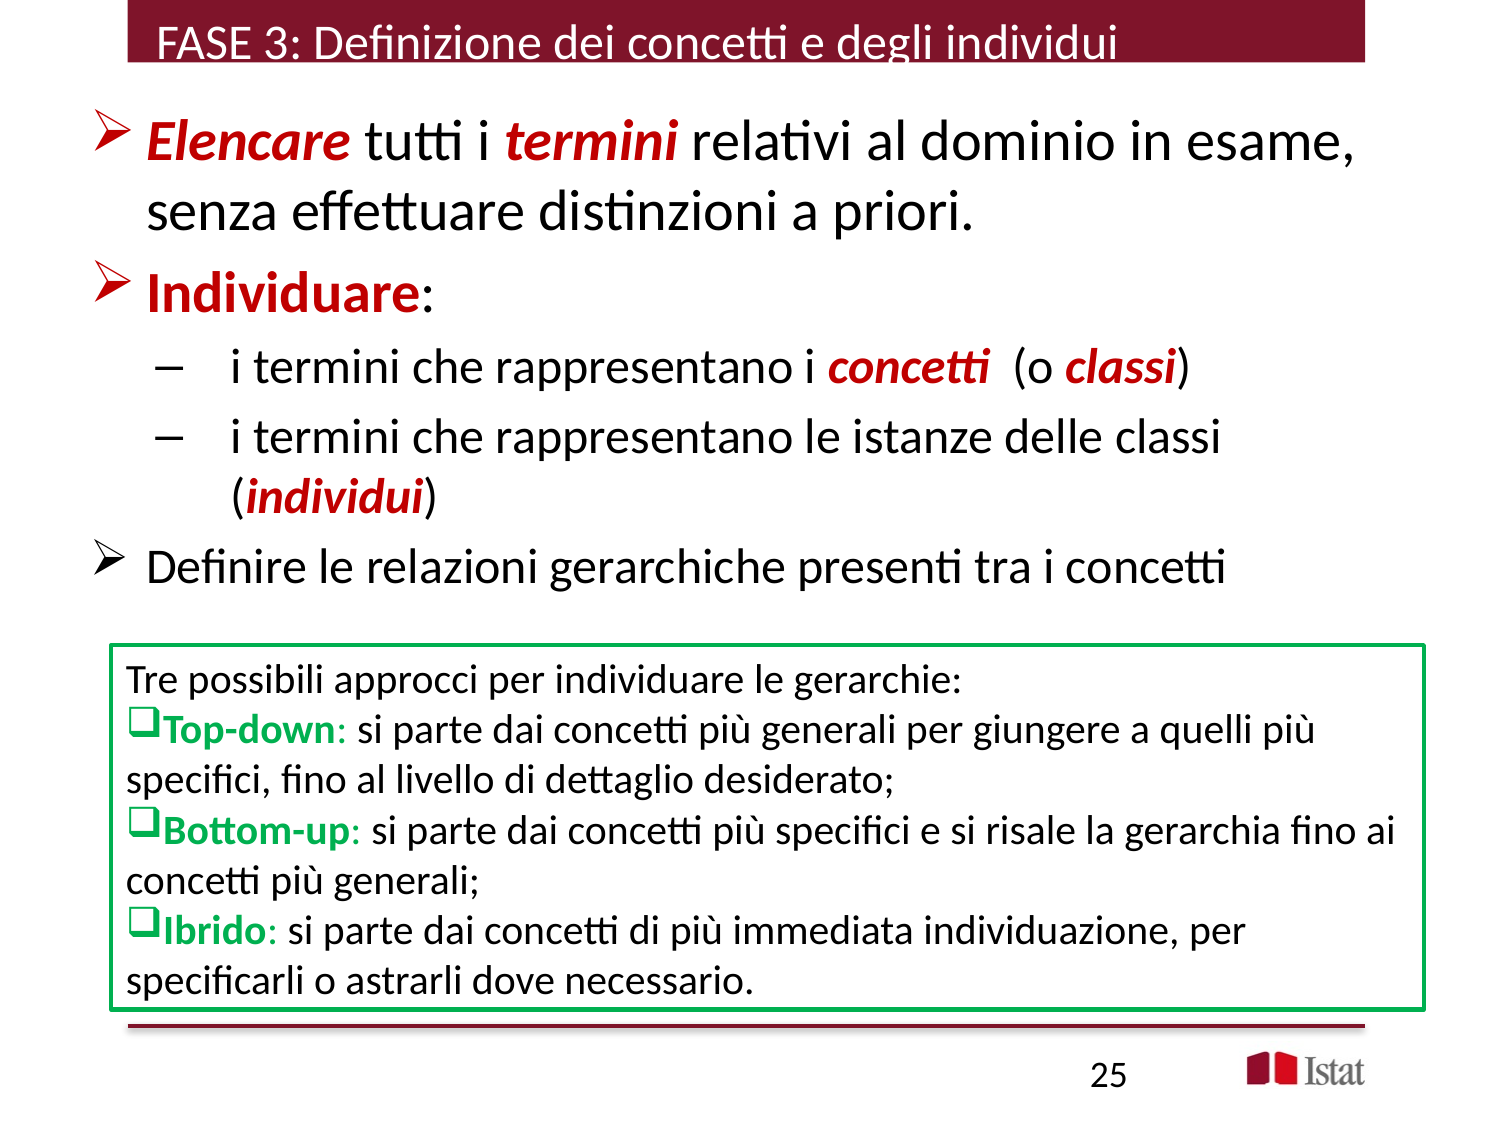

FASE 3: Definizione dei concetti e degli individui
Elencare tutti i termini relativi al dominio in esame, senza effettuare distinzioni a priori.
Individuare:
i termini che rappresentano i concetti  (o classi)
i termini che rappresentano le istanze delle classi (individui)
Definire le relazioni gerarchiche presenti tra i concetti
Tre possibili approcci per individuare le gerarchie:
Top-down: si parte dai concetti più generali per giungere a quelli più specifici, fino al livello di dettaglio desiderato;
Bottom-up: si parte dai concetti più specifici e si risale la gerarchia fino ai concetti più generali;
Ibrido: si parte dai concetti di più immediata individuazione, per specificarli o astrarli dove necessario.
25